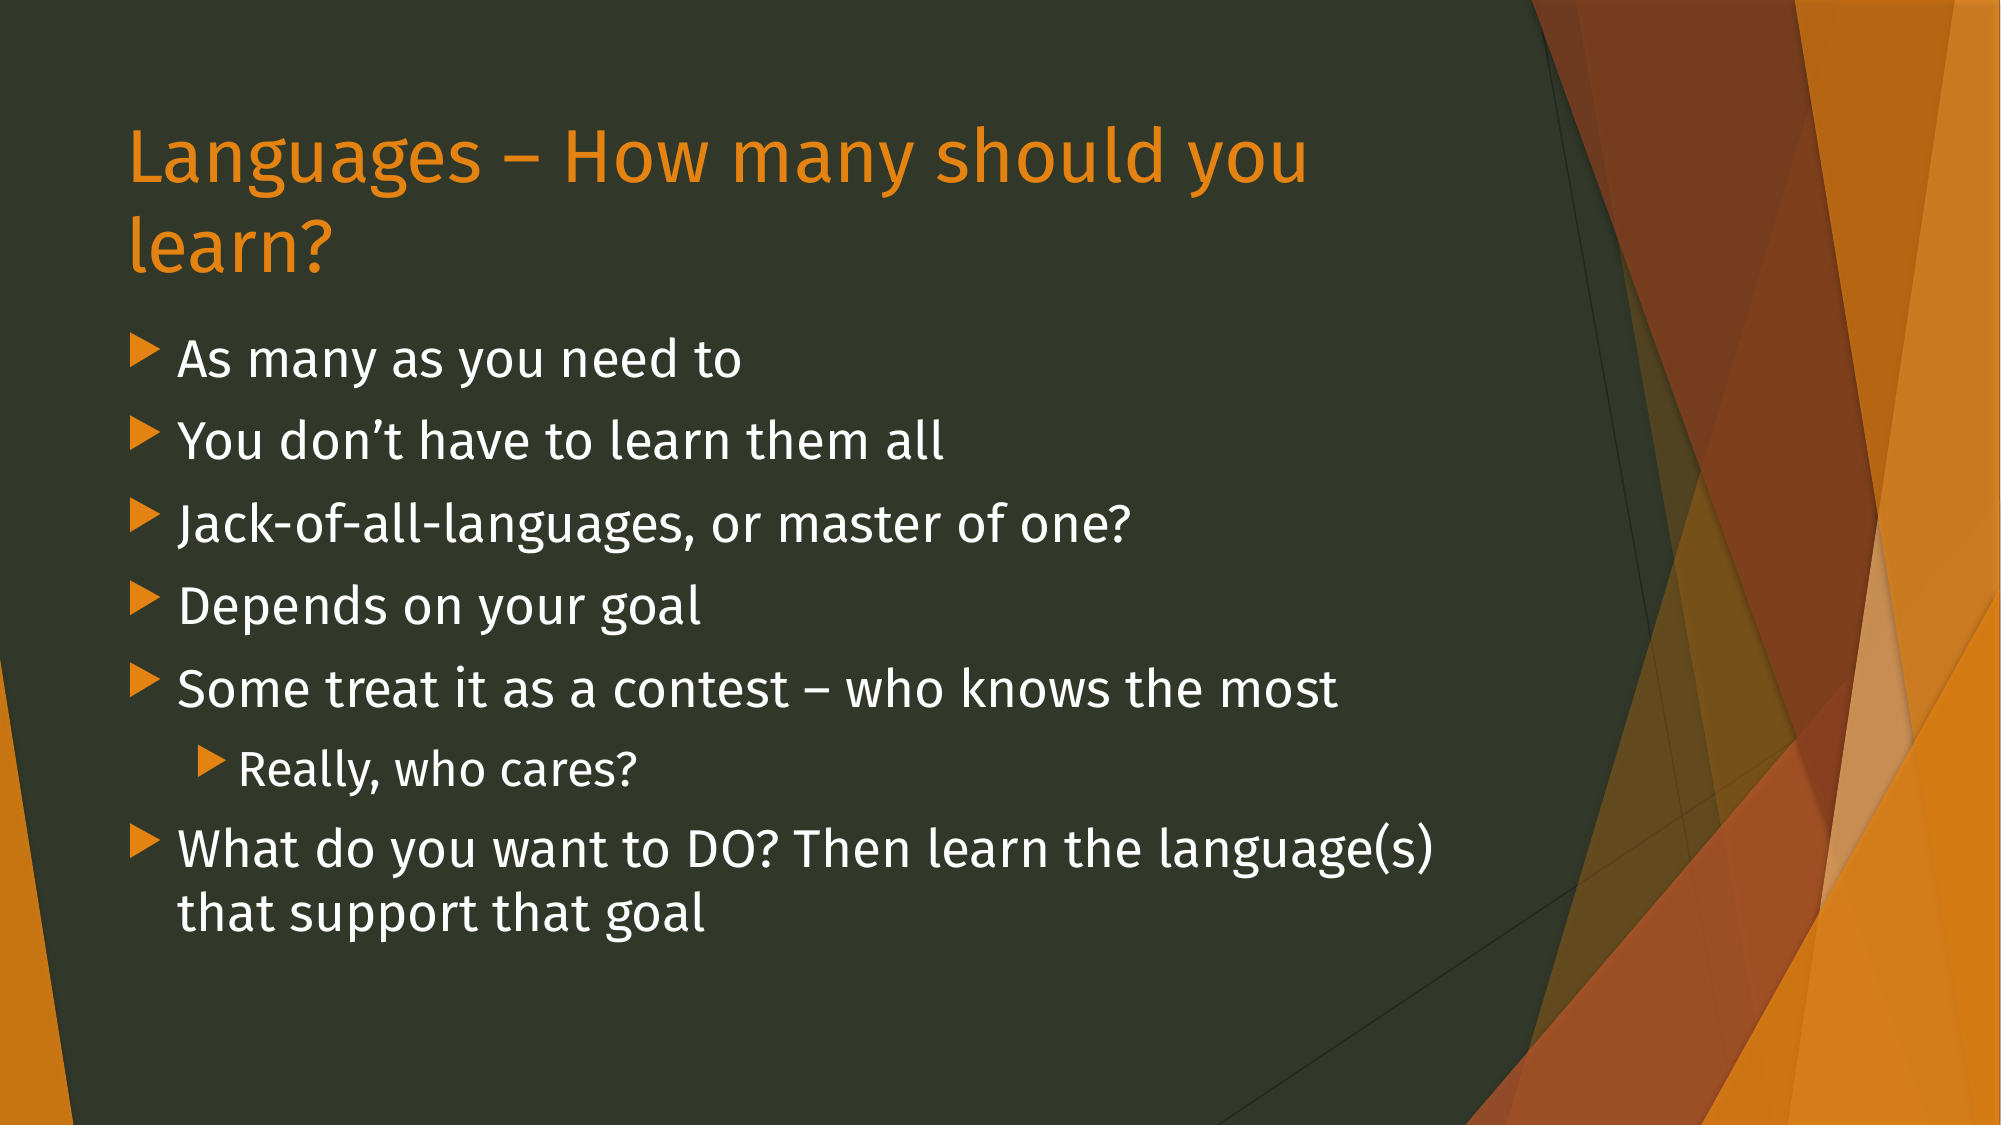

# Languages – How many should you learn?
As many as you need to
You don’t have to learn them all
Jack-of-all-languages, or master of one?
Depends on your goal
Some treat it as a contest – who knows the most
Really, who cares?
What do you want to DO? Then learn the language(s) that support that goal